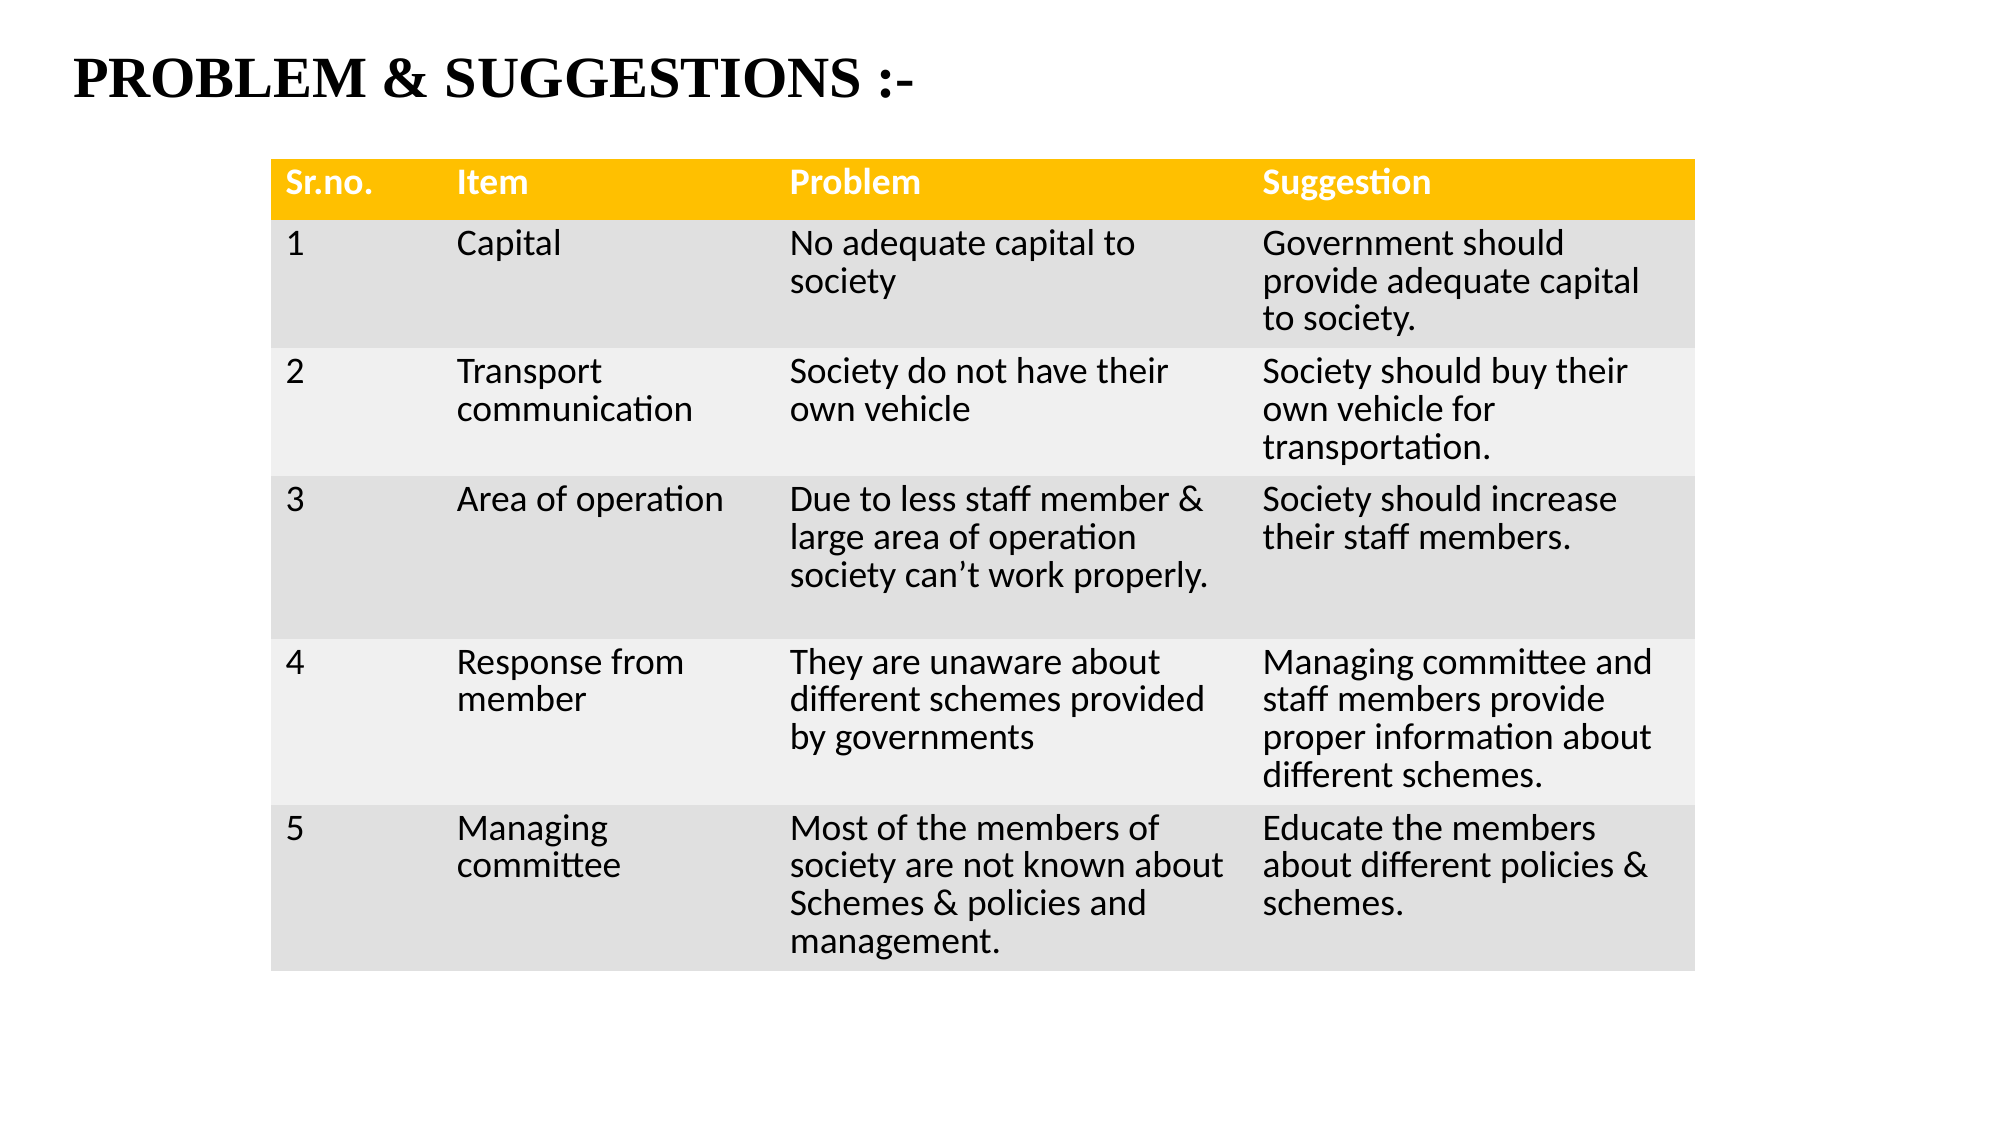

PROBLEM & SUGGESTIONS :-
| Sr.no. | Item | Problem | Suggestion |
| --- | --- | --- | --- |
| 1 | Capital | No adequate capital to society | Government should provide adequate capital to society. |
| 2 | Transport communication | Society do not have their own vehicle | Society should buy their own vehicle for transportation. |
| 3 | Area of operation | Due to less staff member & large area of operation society can’t work properly. | Society should increase their staff members. |
| 4 | Response from member | They are unaware about different schemes provided by governments | Managing committee and staff members provide proper information about different schemes. |
| 5 | Managing committee | Most of the members of society are not known about Schemes & policies and management. | Educate the members about different policies & schemes. |